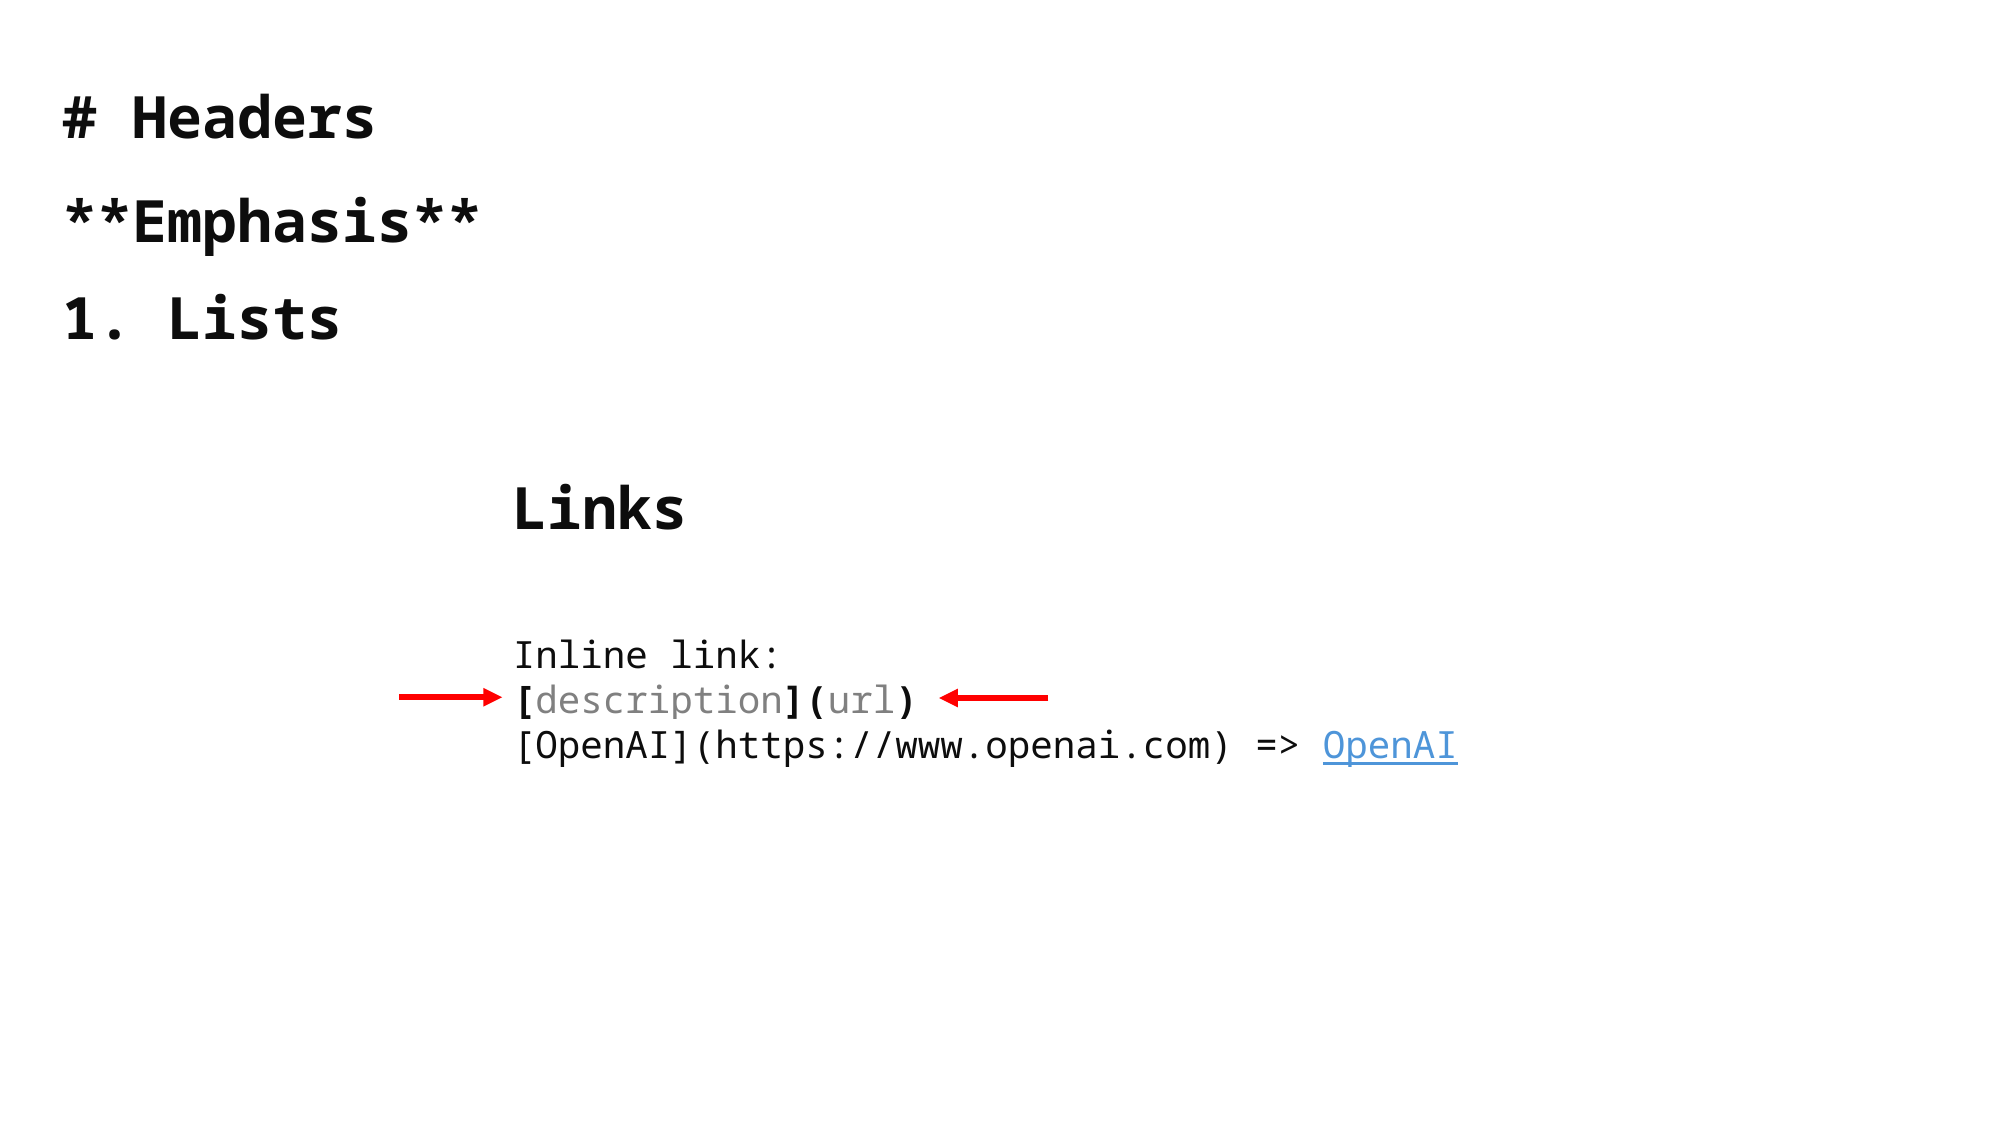

# Headers
**Emphasis**
1. Lists
Links

Inline link:
[description](url)
[OpenAI](https://www.openai.com) => OpenAI